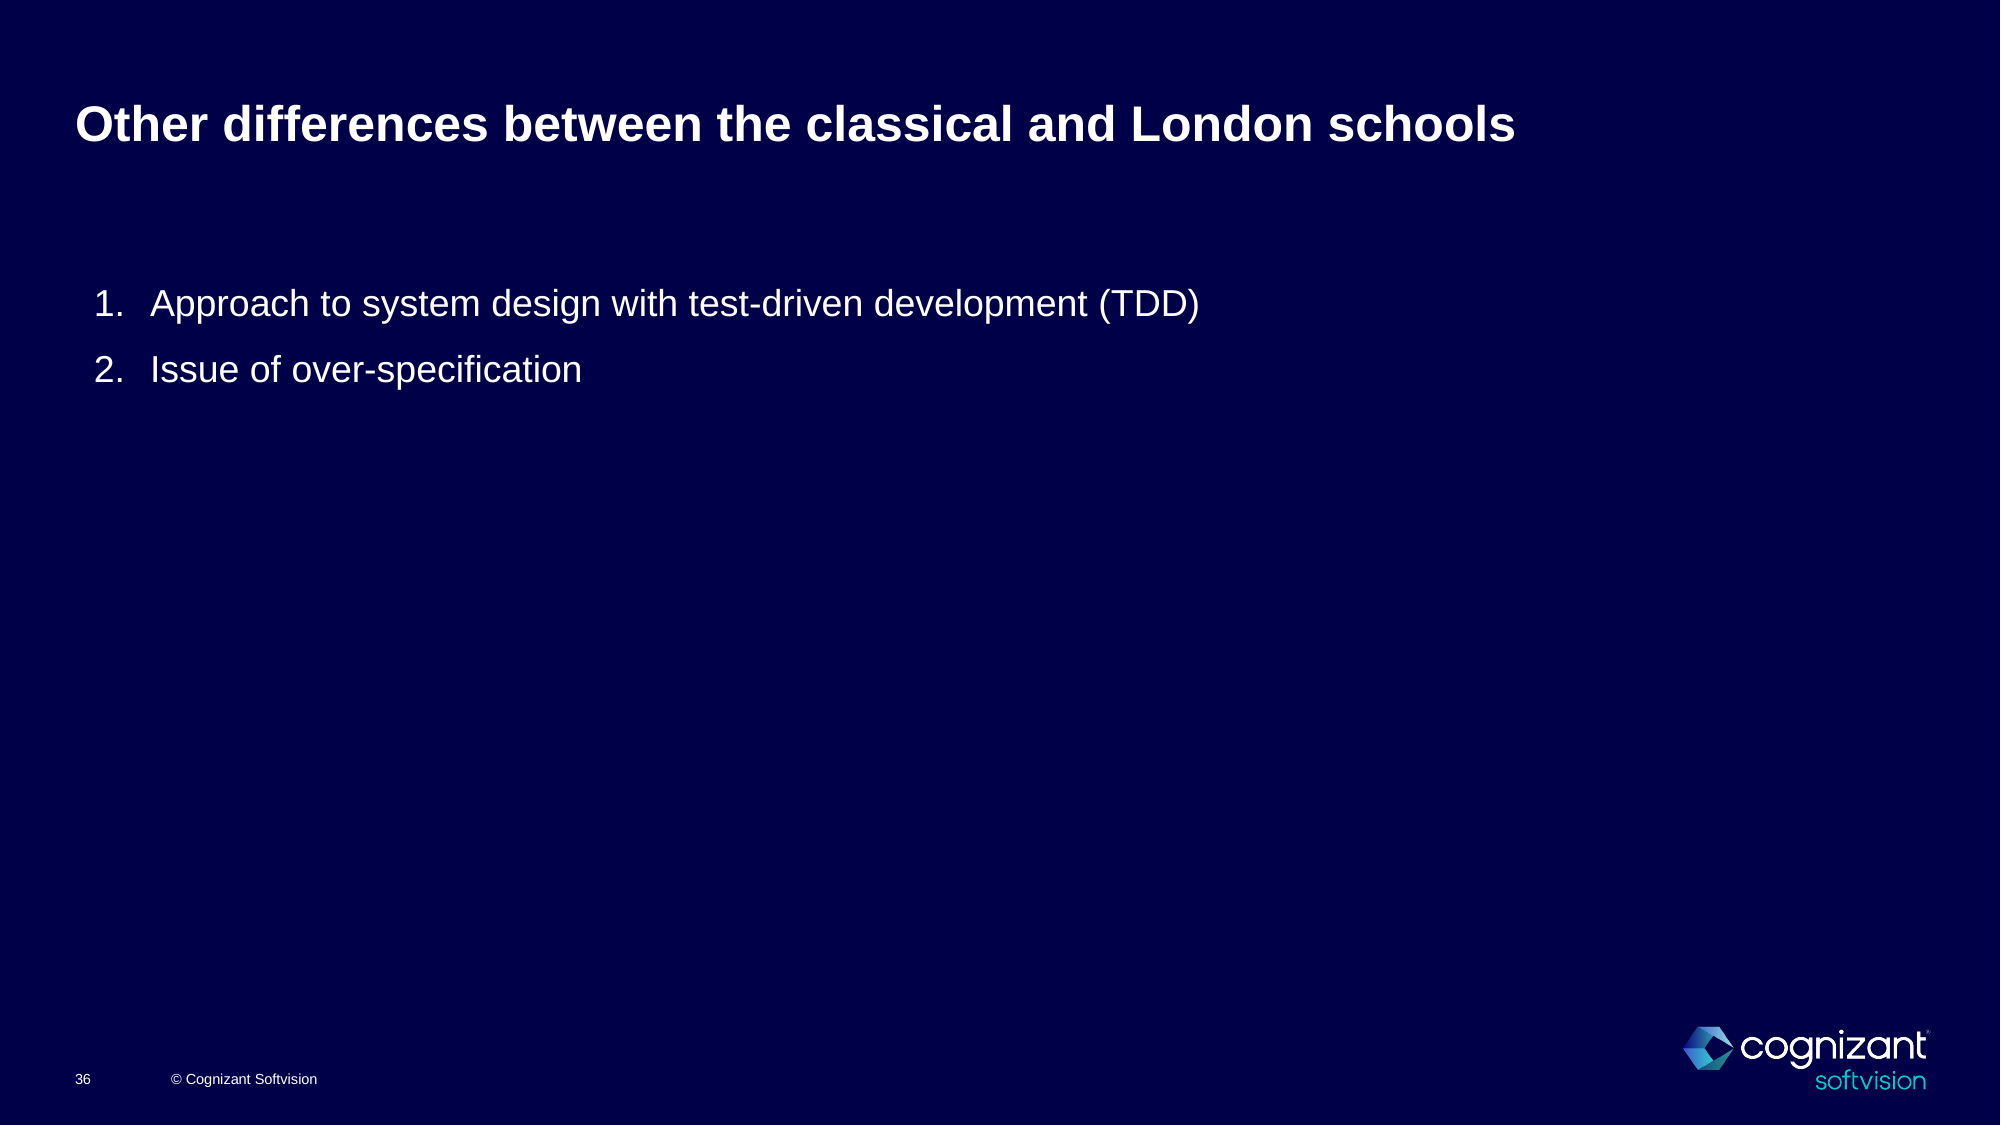

# Other differences between the classical and London schools
Approach to system design with test-driven development (TDD)
Issue of over-specification

© Cognizant Softvision
36